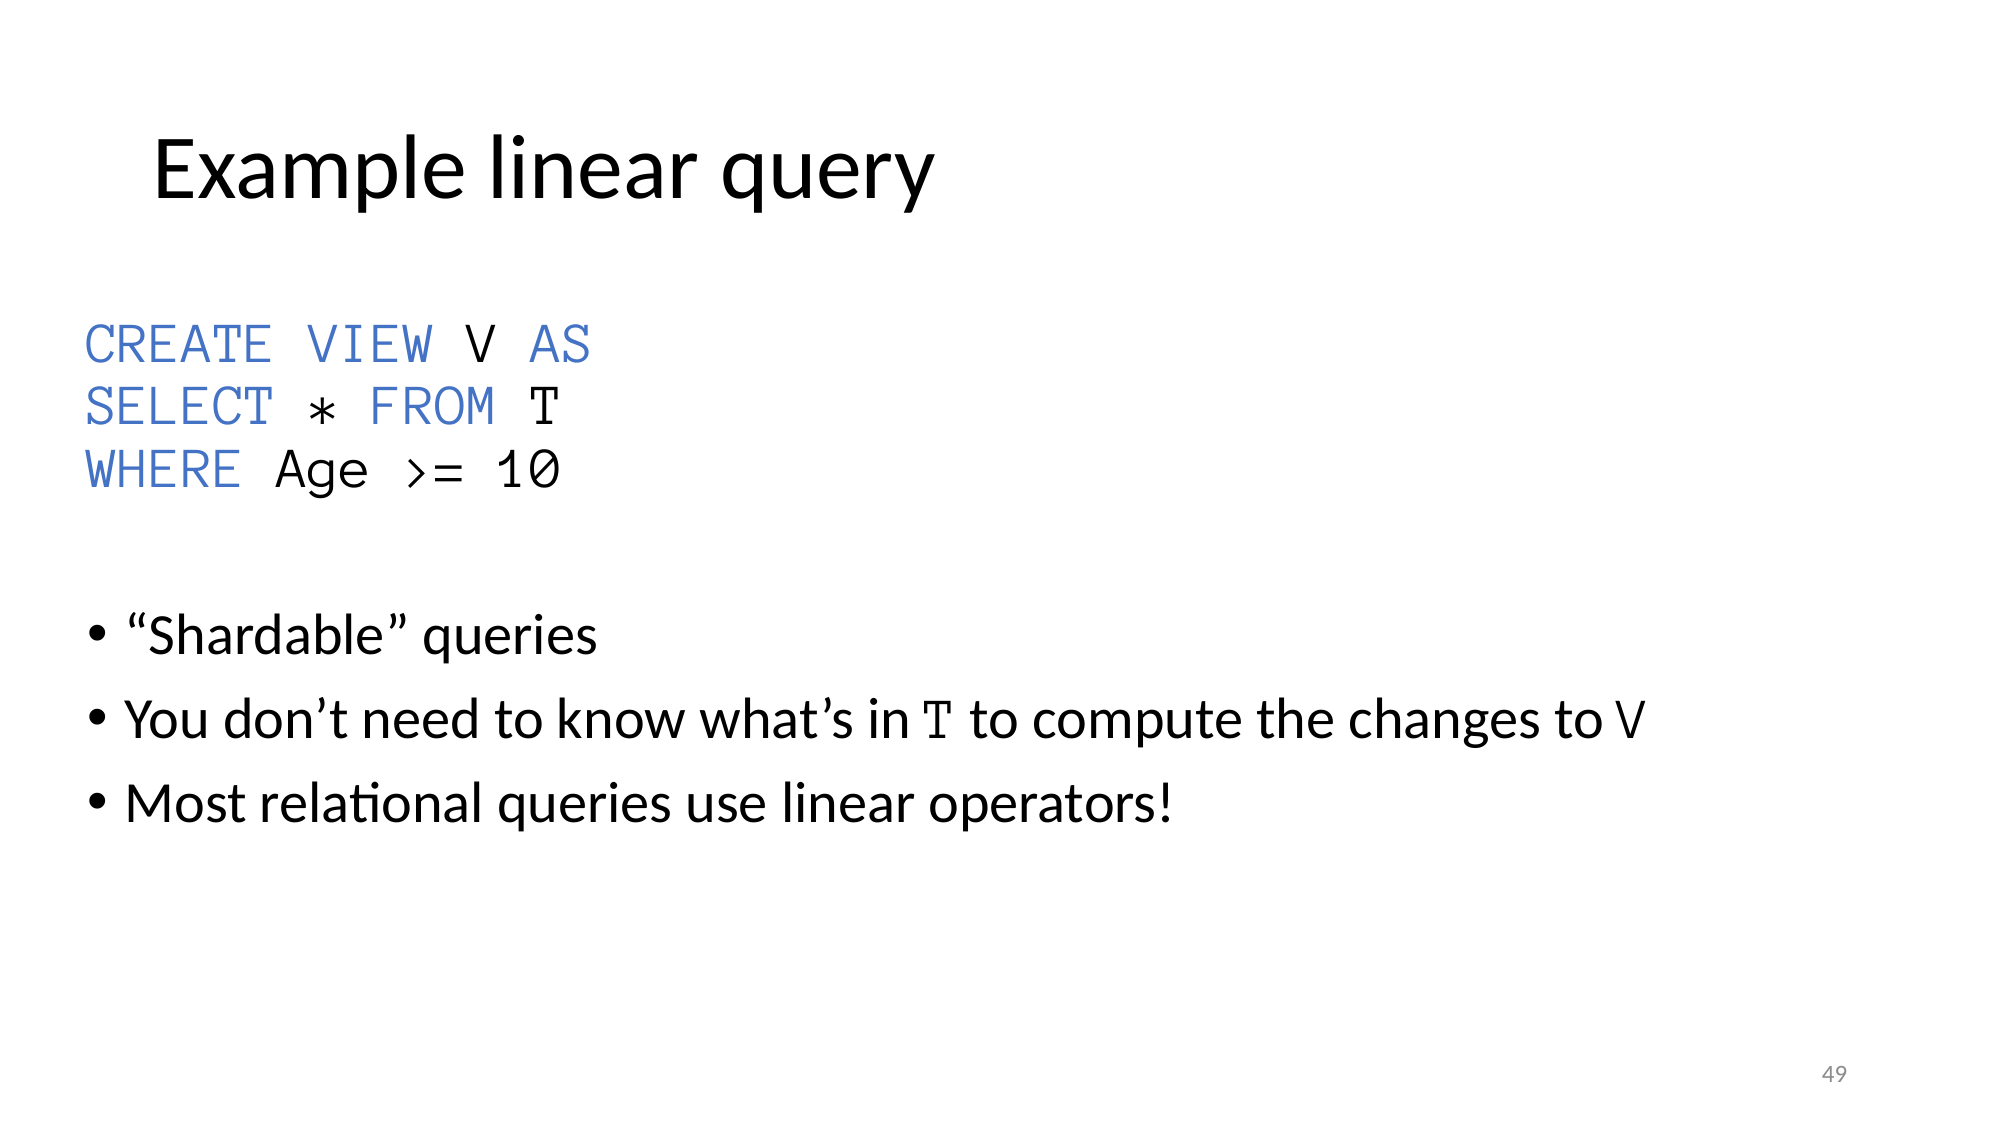

# Example linear query
CREATE VIEW V AS
SELECT * FROM T
WHERE Age >= 10

“Shardable” queries
You don’t need to know what’s in T to compute the changes to V
Most relational queries use linear operators!
49